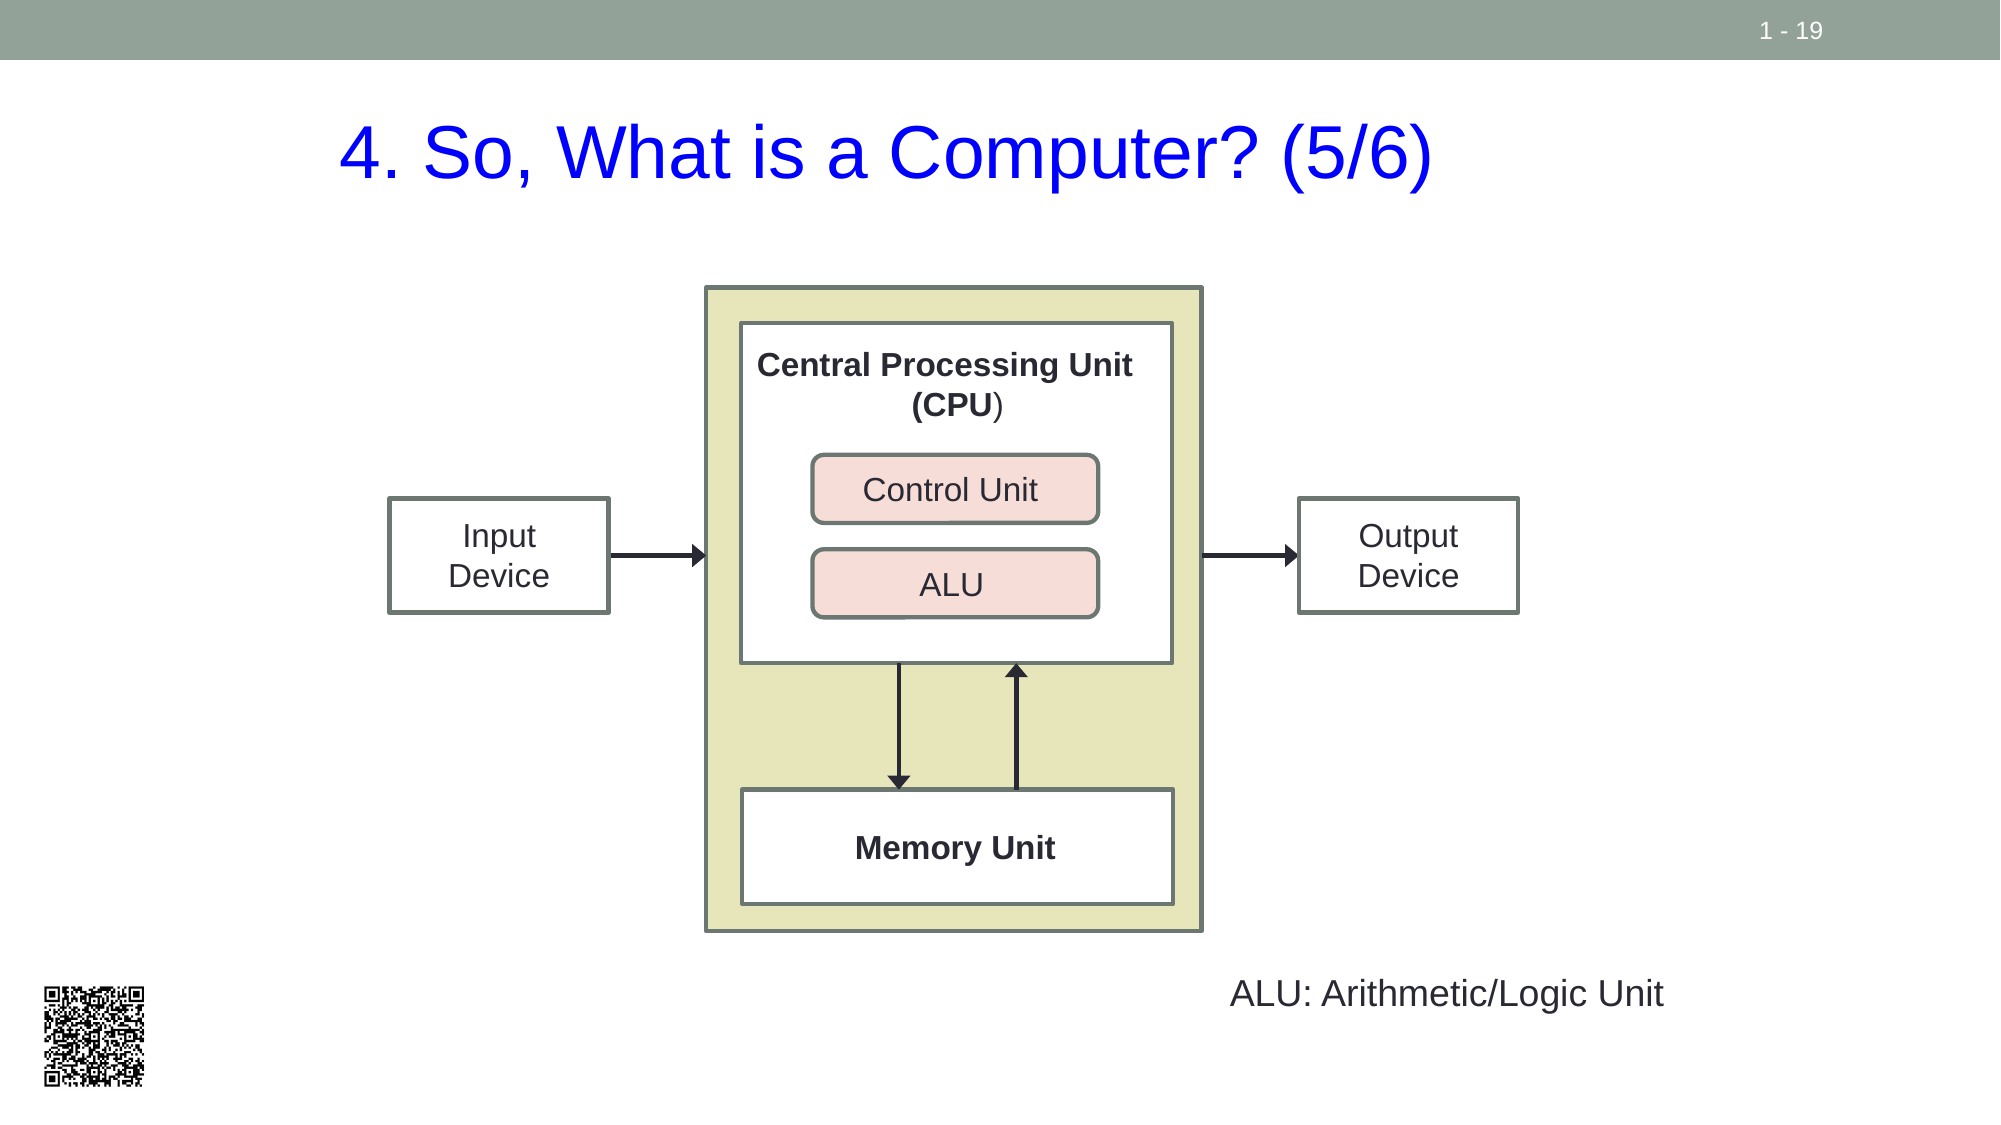

1 - 19
4. So, What is a Computer? (5/6)

Central Processing Unit
(CPU)

Control Unit

Input Device

Output Device

ALU

Memory Unit
ALU: Arithmetic/Logic Unit